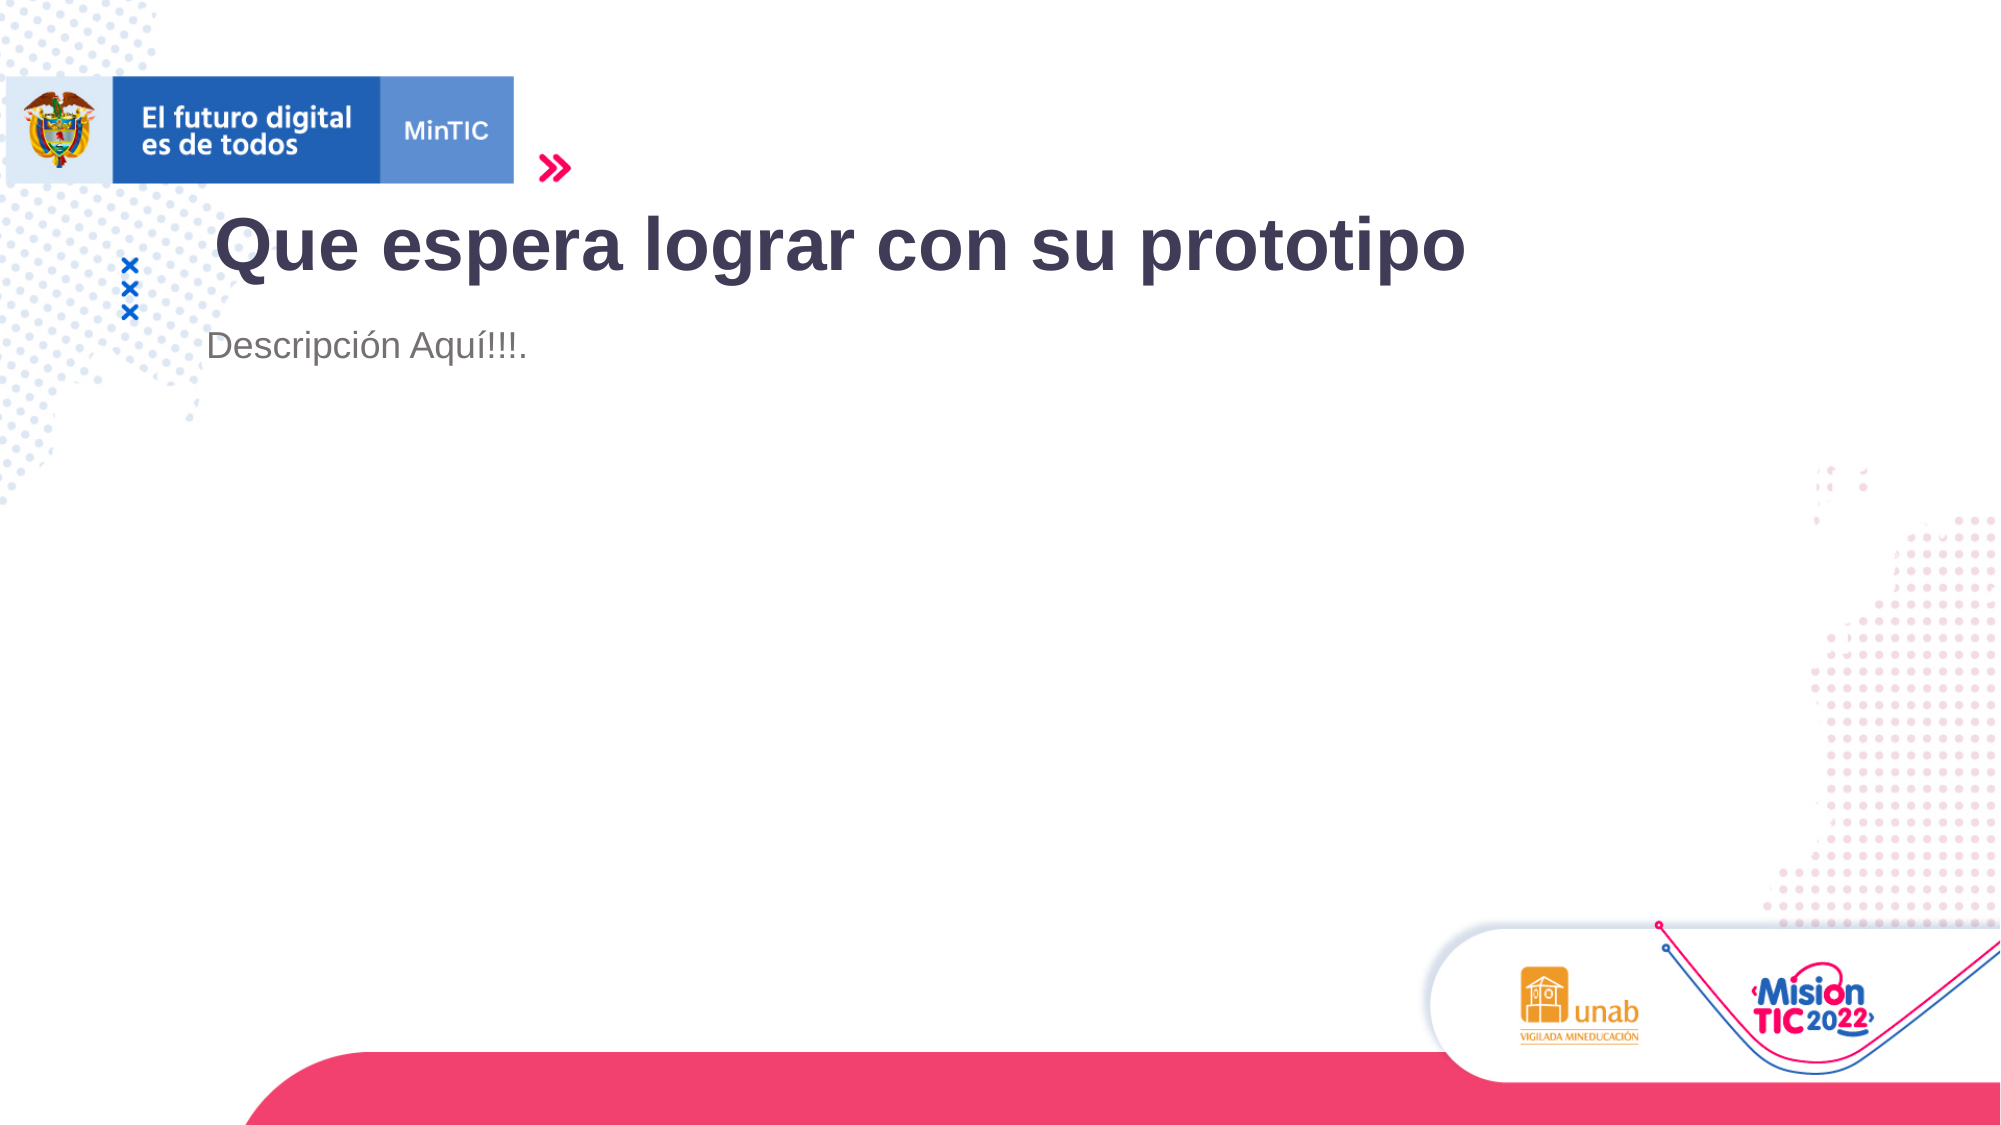

Que espera lograr con su prototipo
Descripción Aquí!!!.